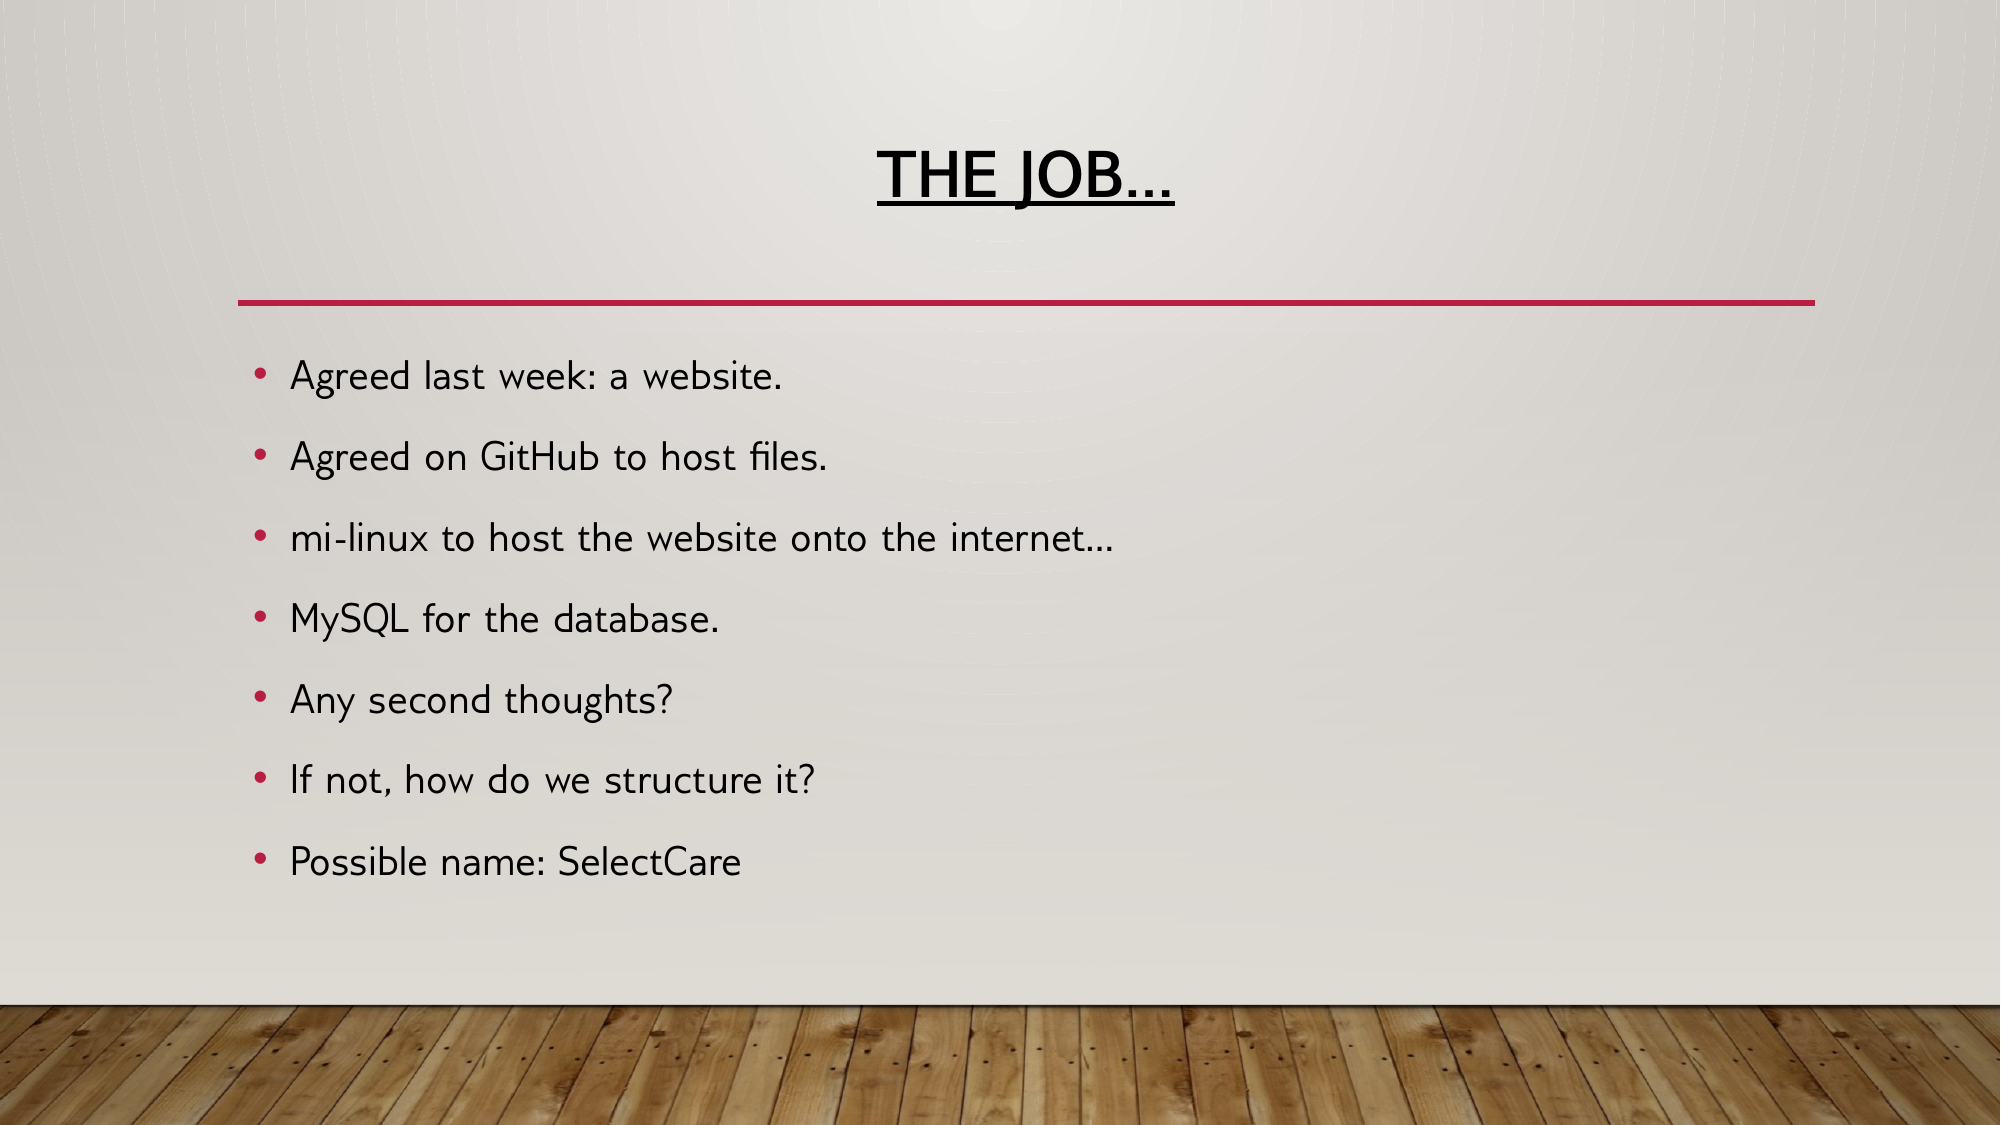

# The job…
Agreed last week: a website.
Agreed on GitHub to host files.
mi-linux to host the website onto the internet…
MySQL for the database.
Any second thoughts?
If not, how do we structure it?
Possible name: SelectCare